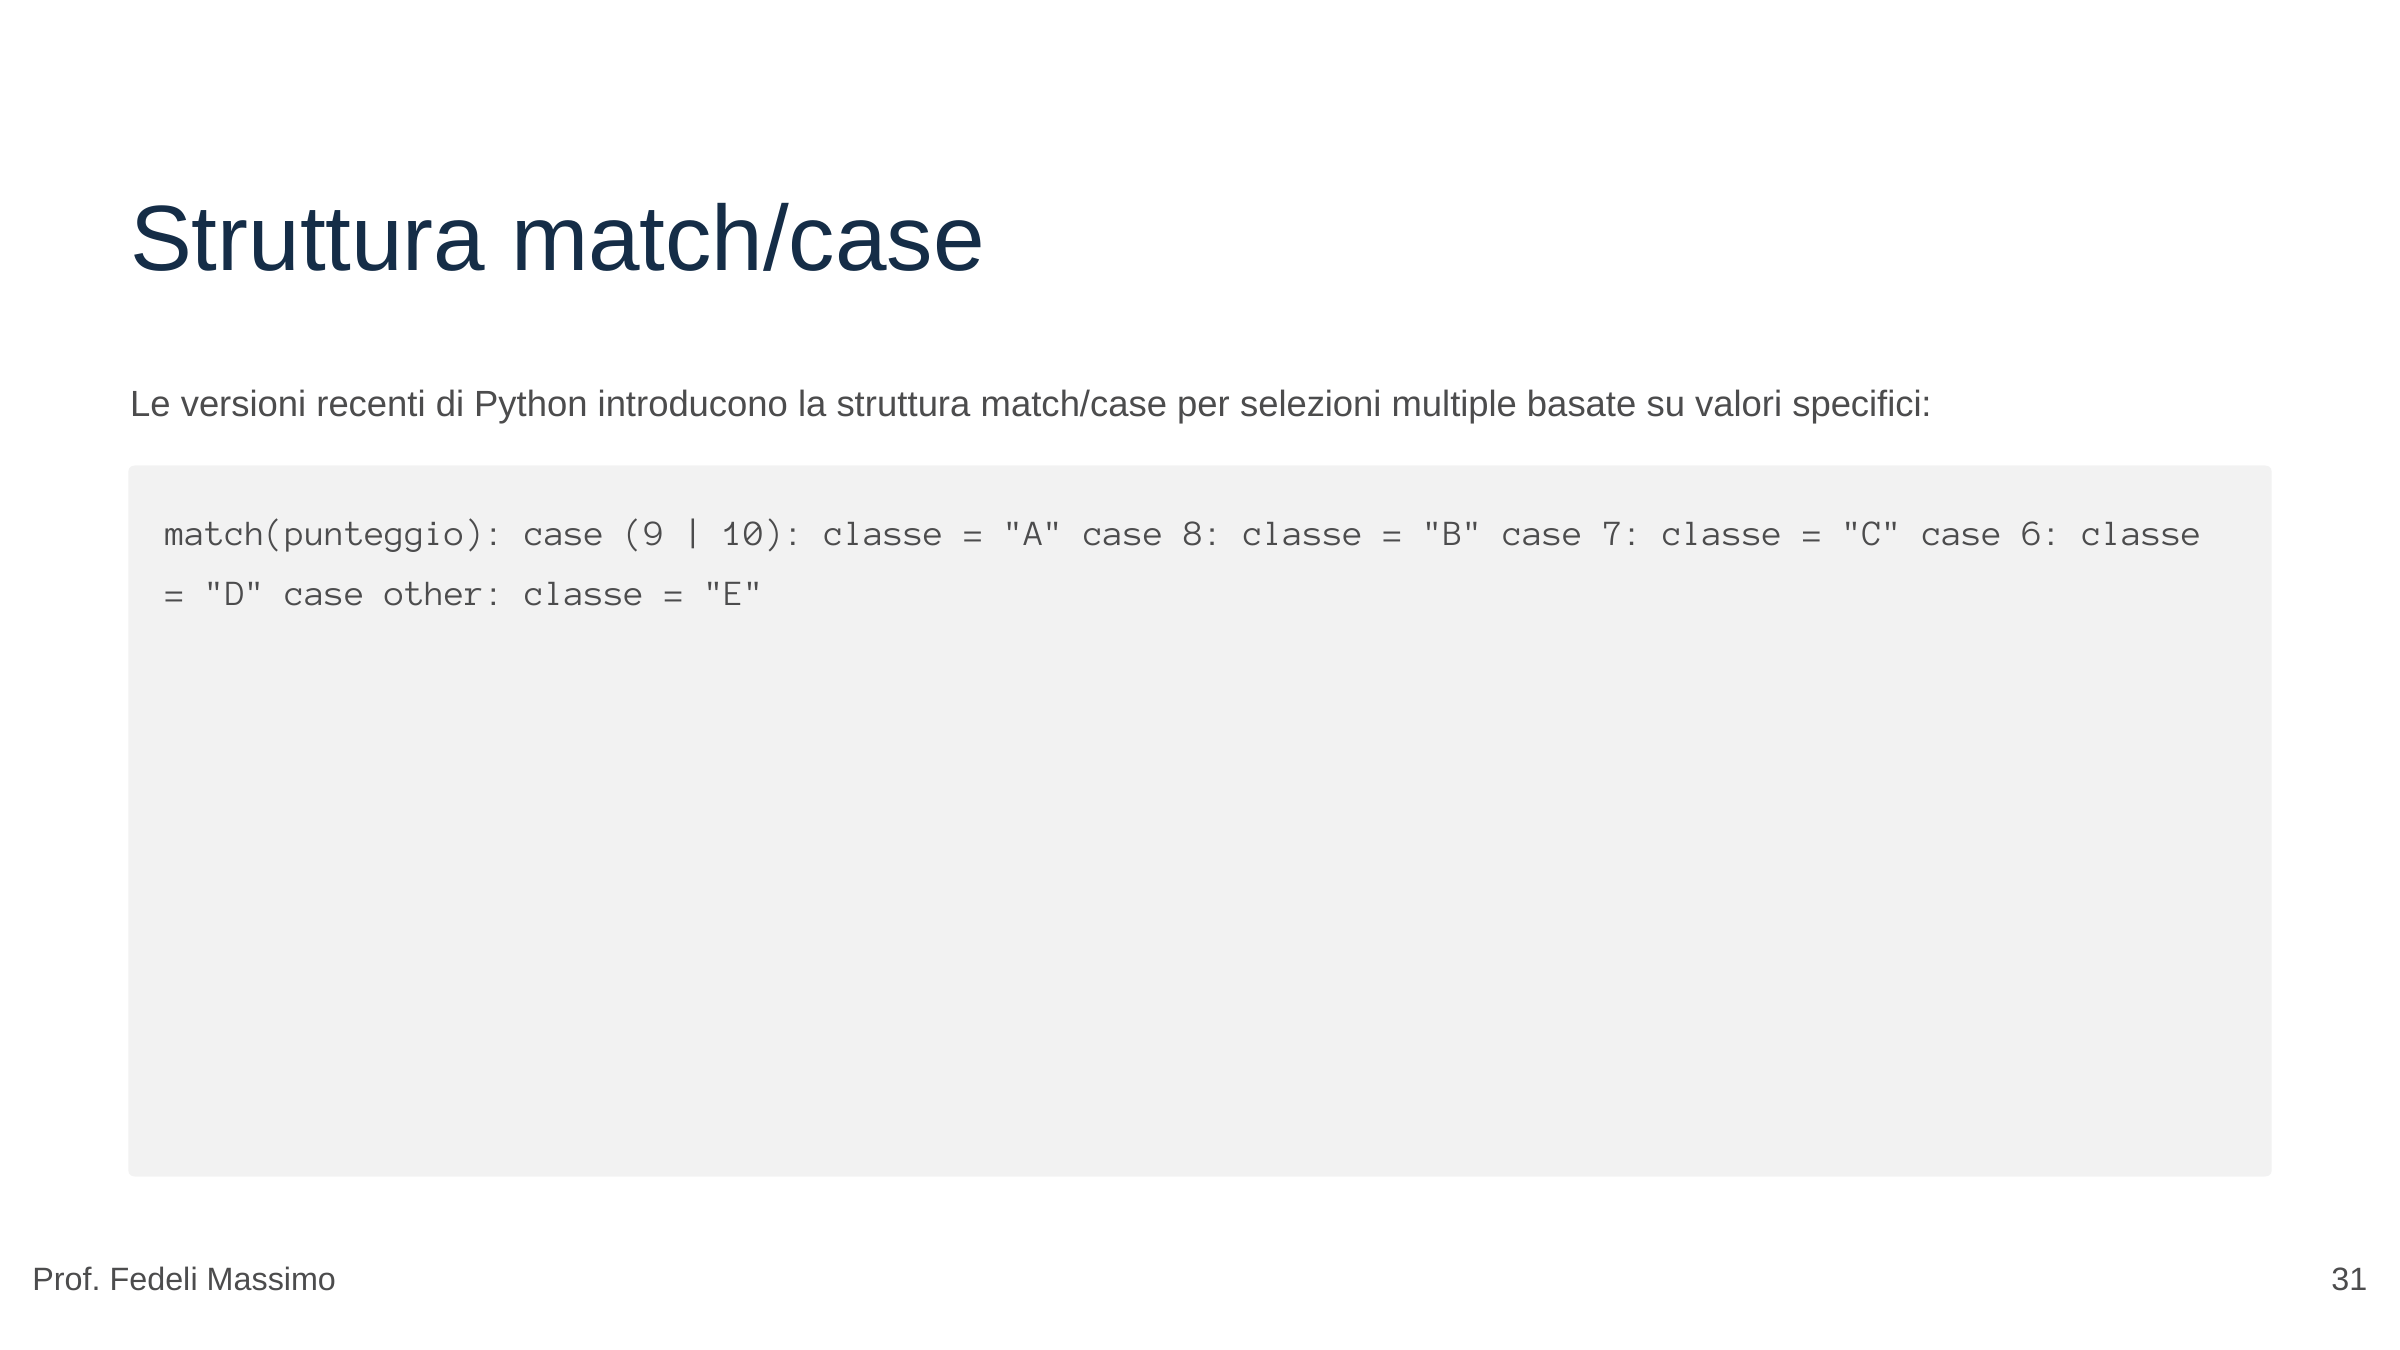

Struttura match/case
Le versioni recenti di Python introducono la struttura match/case per selezioni multiple basate su valori specifici:

match(punteggio): case (9 | 10): classe = "A" case 8: classe = "B" case 7: classe = "C" case 6: classe = "D" case other: classe = "E"
Prof. Fedeli Massimo
31